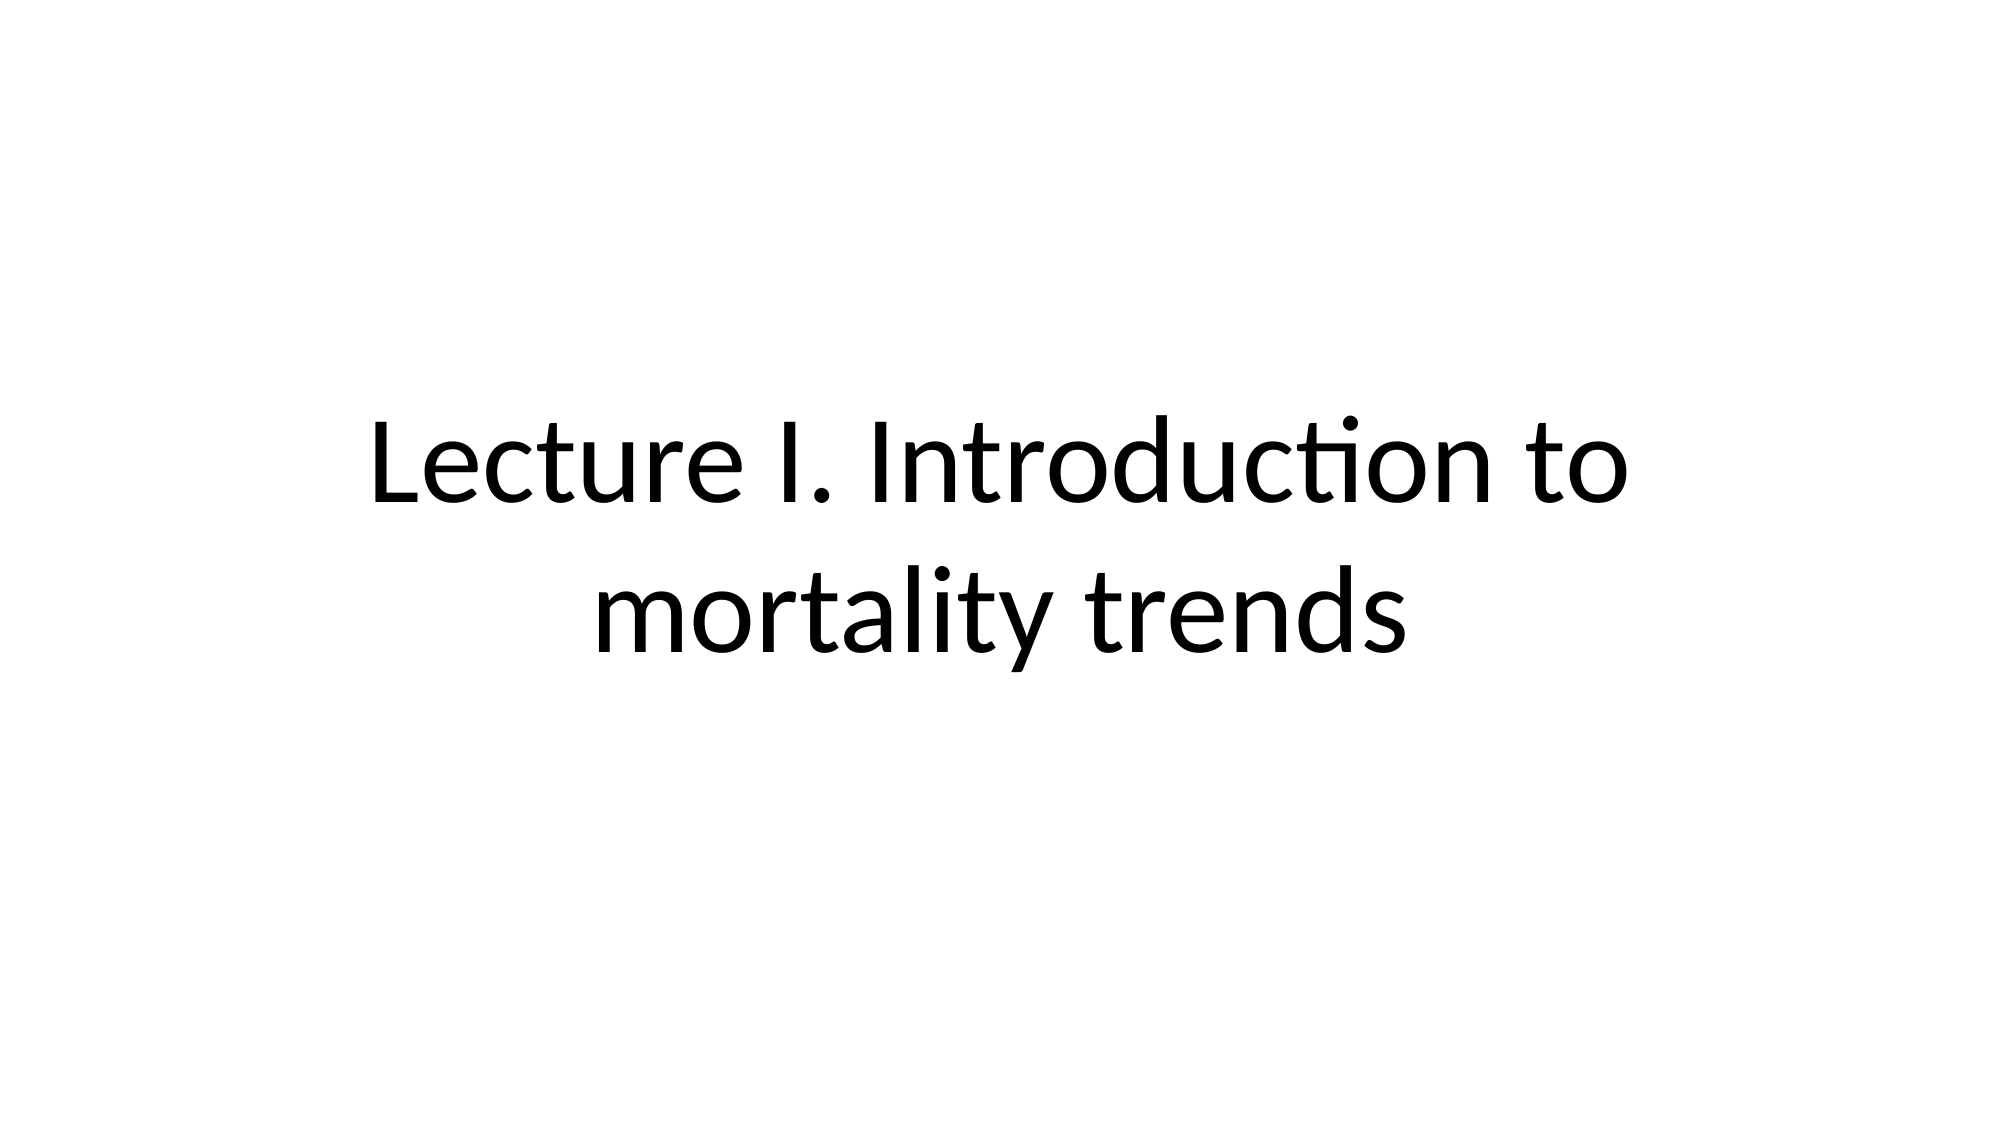

# Lecture I. Introduction to mortality trends